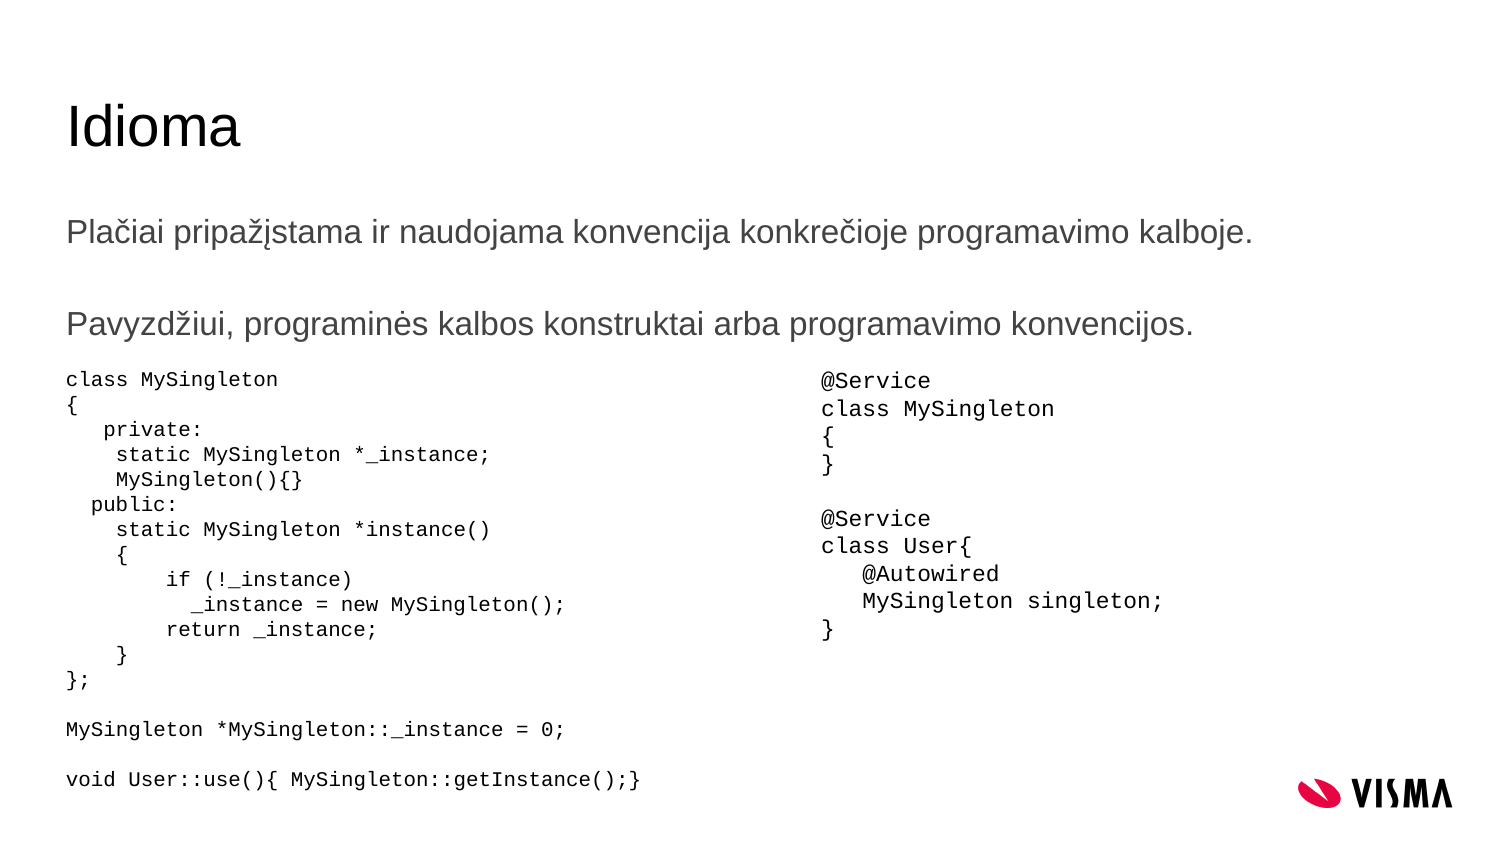

# Idioma
Plačiai pripažįstama ir naudojama konvencija konkrečioje programavimo kalboje.

Pavyzdžiui, programinės kalbos konstruktai arba programavimo konvencijos.

class MySingleton
{
   private:
    static MySingleton *_instance;
    MySingleton(){}
  public:
    static MySingleton *instance()
    {
        if (!_instance)
          _instance = new MySingleton();
        return _instance;
    }
};

MySingleton *MySingleton::_instance = 0;

void User::use(){ MySingleton::getInstance();}
@Service
class MySingleton
{
}

@Service
class User{
   @Autowired
   MySingleton singleton;
}